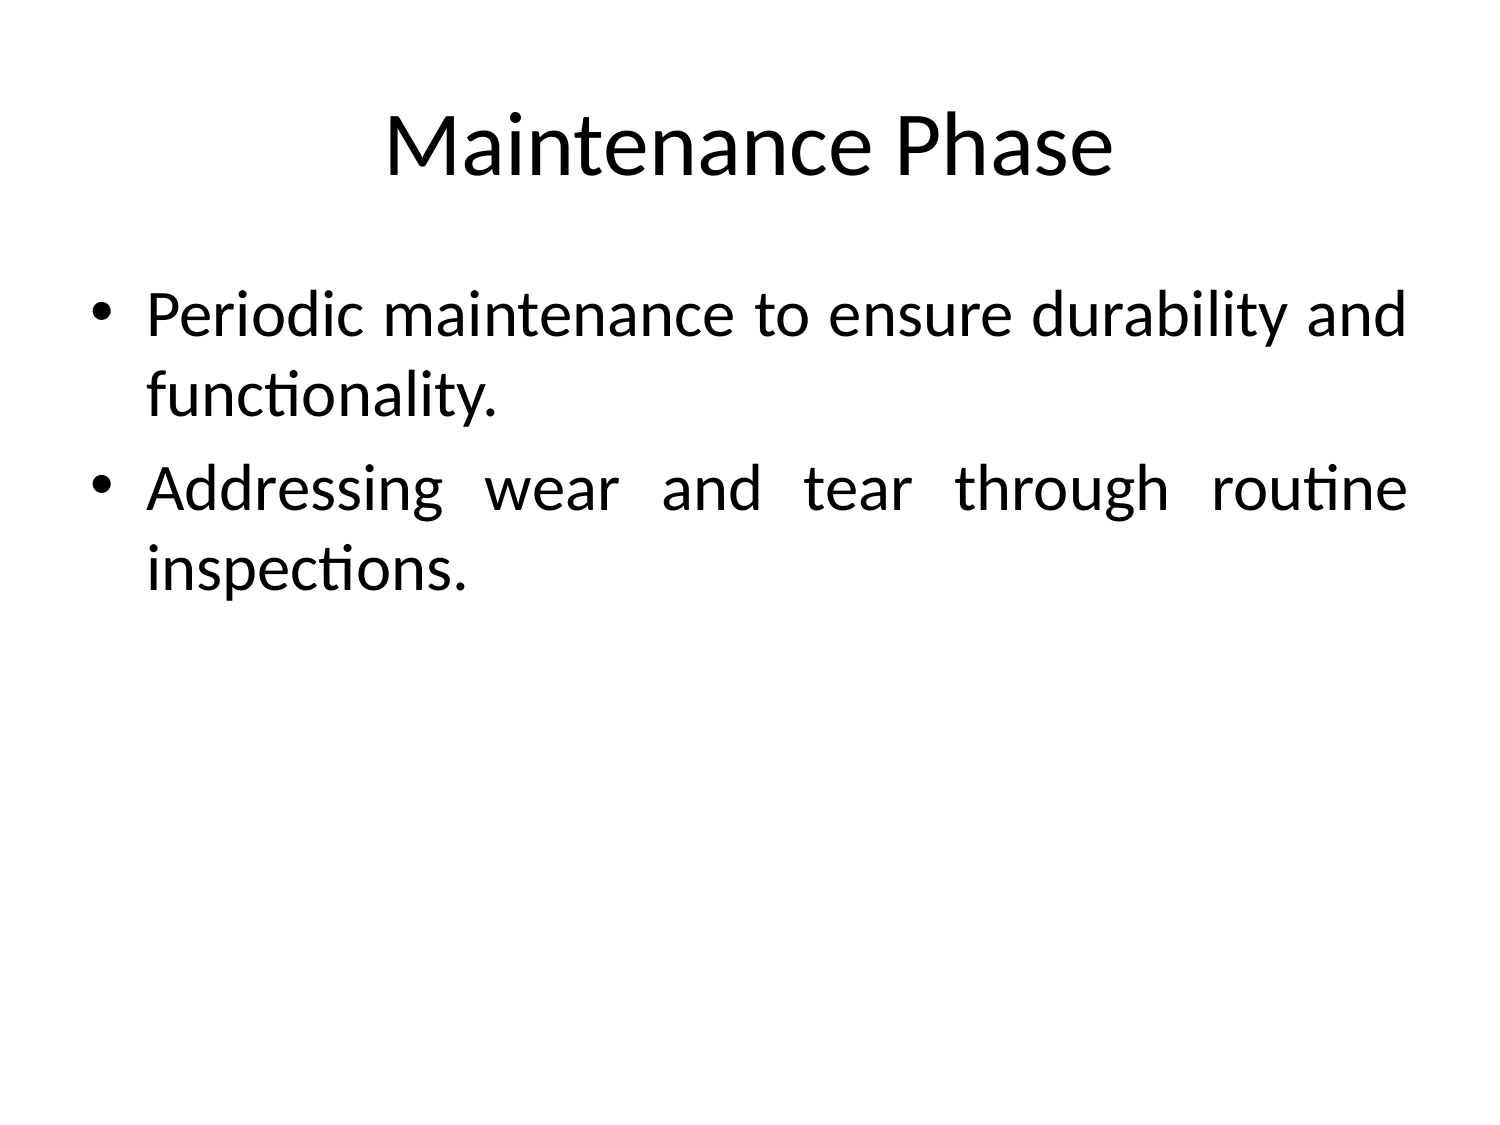

# Maintenance Phase
Periodic maintenance to ensure durability and functionality.
Addressing wear and tear through routine inspections.